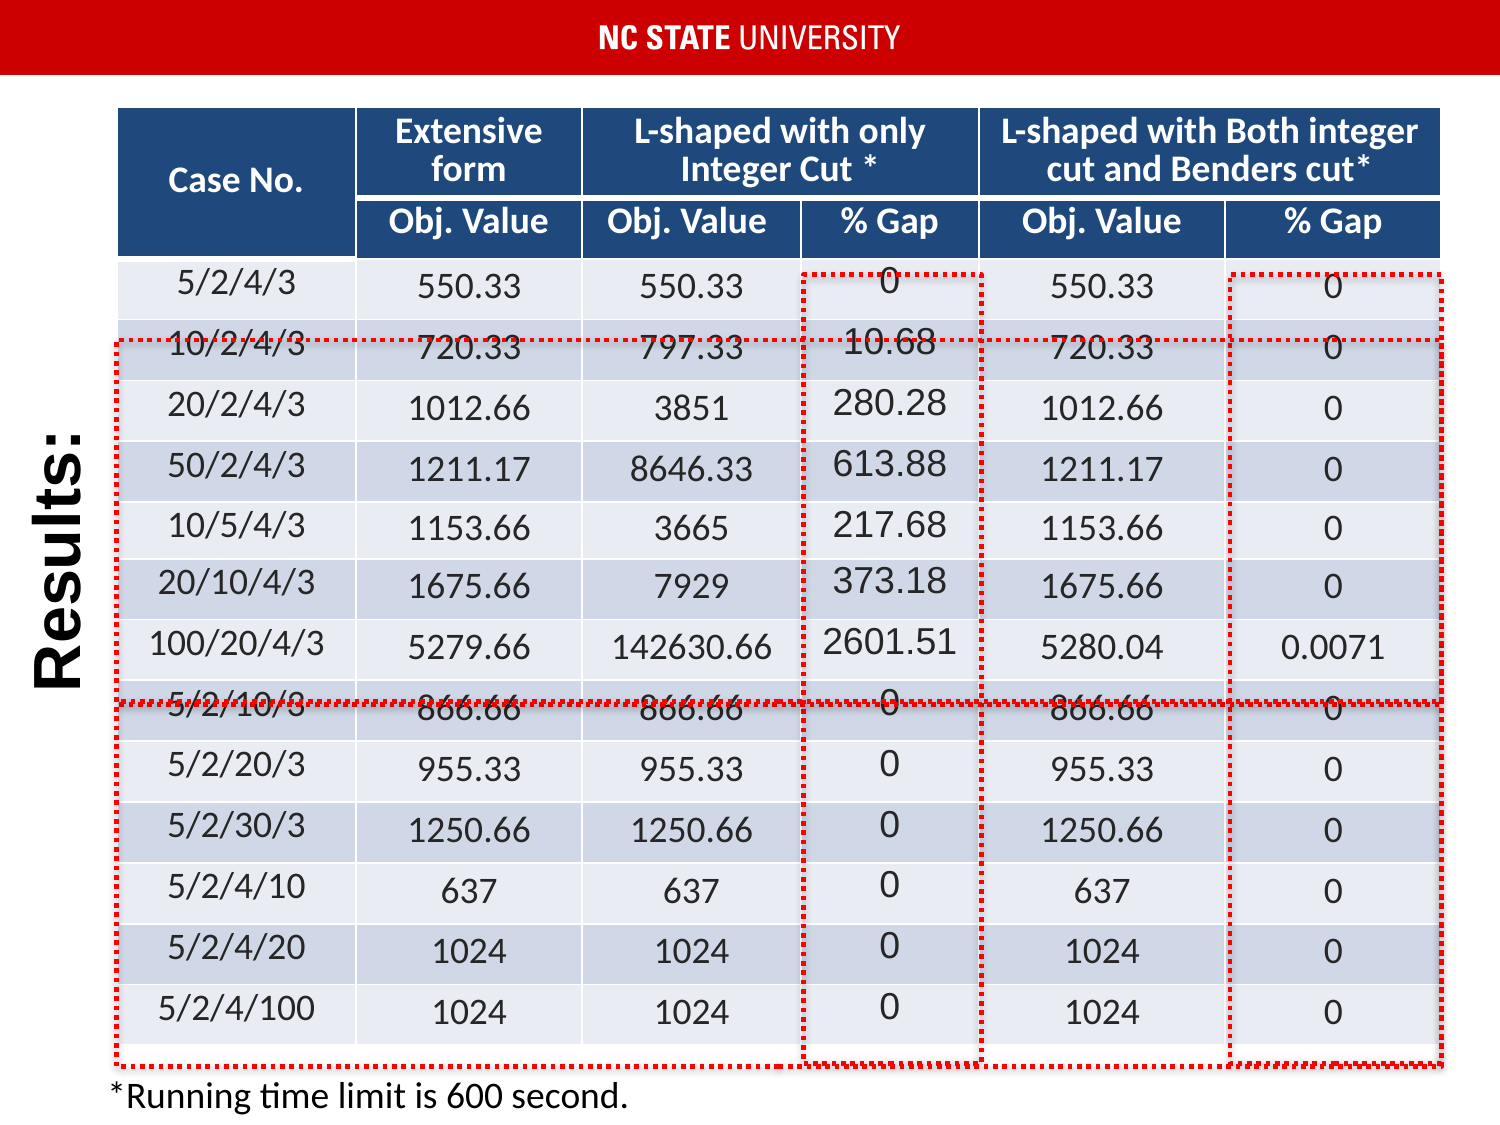

| Case No. | Extensive form | L-shaped with only Integer Cut \* |  | L-shaped with Both integer cut and Benders cut\* |  |
| --- | --- | --- | --- | --- | --- |
|  | Obj. Value | Obj. Value | % Gap | Obj. Value | % Gap |
| 5/2/4/3 | 550.33 | 550.33 | 0 | 550.33 | 0 |
| 10/2/4/3 | 720.33 | 797.33 | 10.68 | 720.33 | 0 |
| 20/2/4/3 | 1012.66 | 3851 | 280.28 | 1012.66 | 0 |
| 50/2/4/3 | 1211.17 | 8646.33 | 613.88 | 1211.17 | 0 |
| 10/5/4/3 | 1153.66 | 3665 | 217.68 | 1153.66 | 0 |
| 20/10/4/3 | 1675.66 | 7929 | 373.18 | 1675.66 | 0 |
| 100/20/4/3 | 5279.66 | 142630.66 | 2601.51 | 5280.04 | 0.0071 |
| 5/2/10/3 | 866.66 | 866.66 | 0 | 866.66 | 0 |
| 5/2/20/3 | 955.33 | 955.33 | 0 | 955.33 | 0 |
| 5/2/30/3 | 1250.66 | 1250.66 | 0 | 1250.66 | 0 |
| 5/2/4/10 | 637 | 637 | 0 | 637 | 0 |
| 5/2/4/20 | 1024 | 1024 | 0 | 1024 | 0 |
| 5/2/4/100 | 1024 | 1024 | 0 | 1024 | 0 |

# Results:

*Running time limit is 600 second.